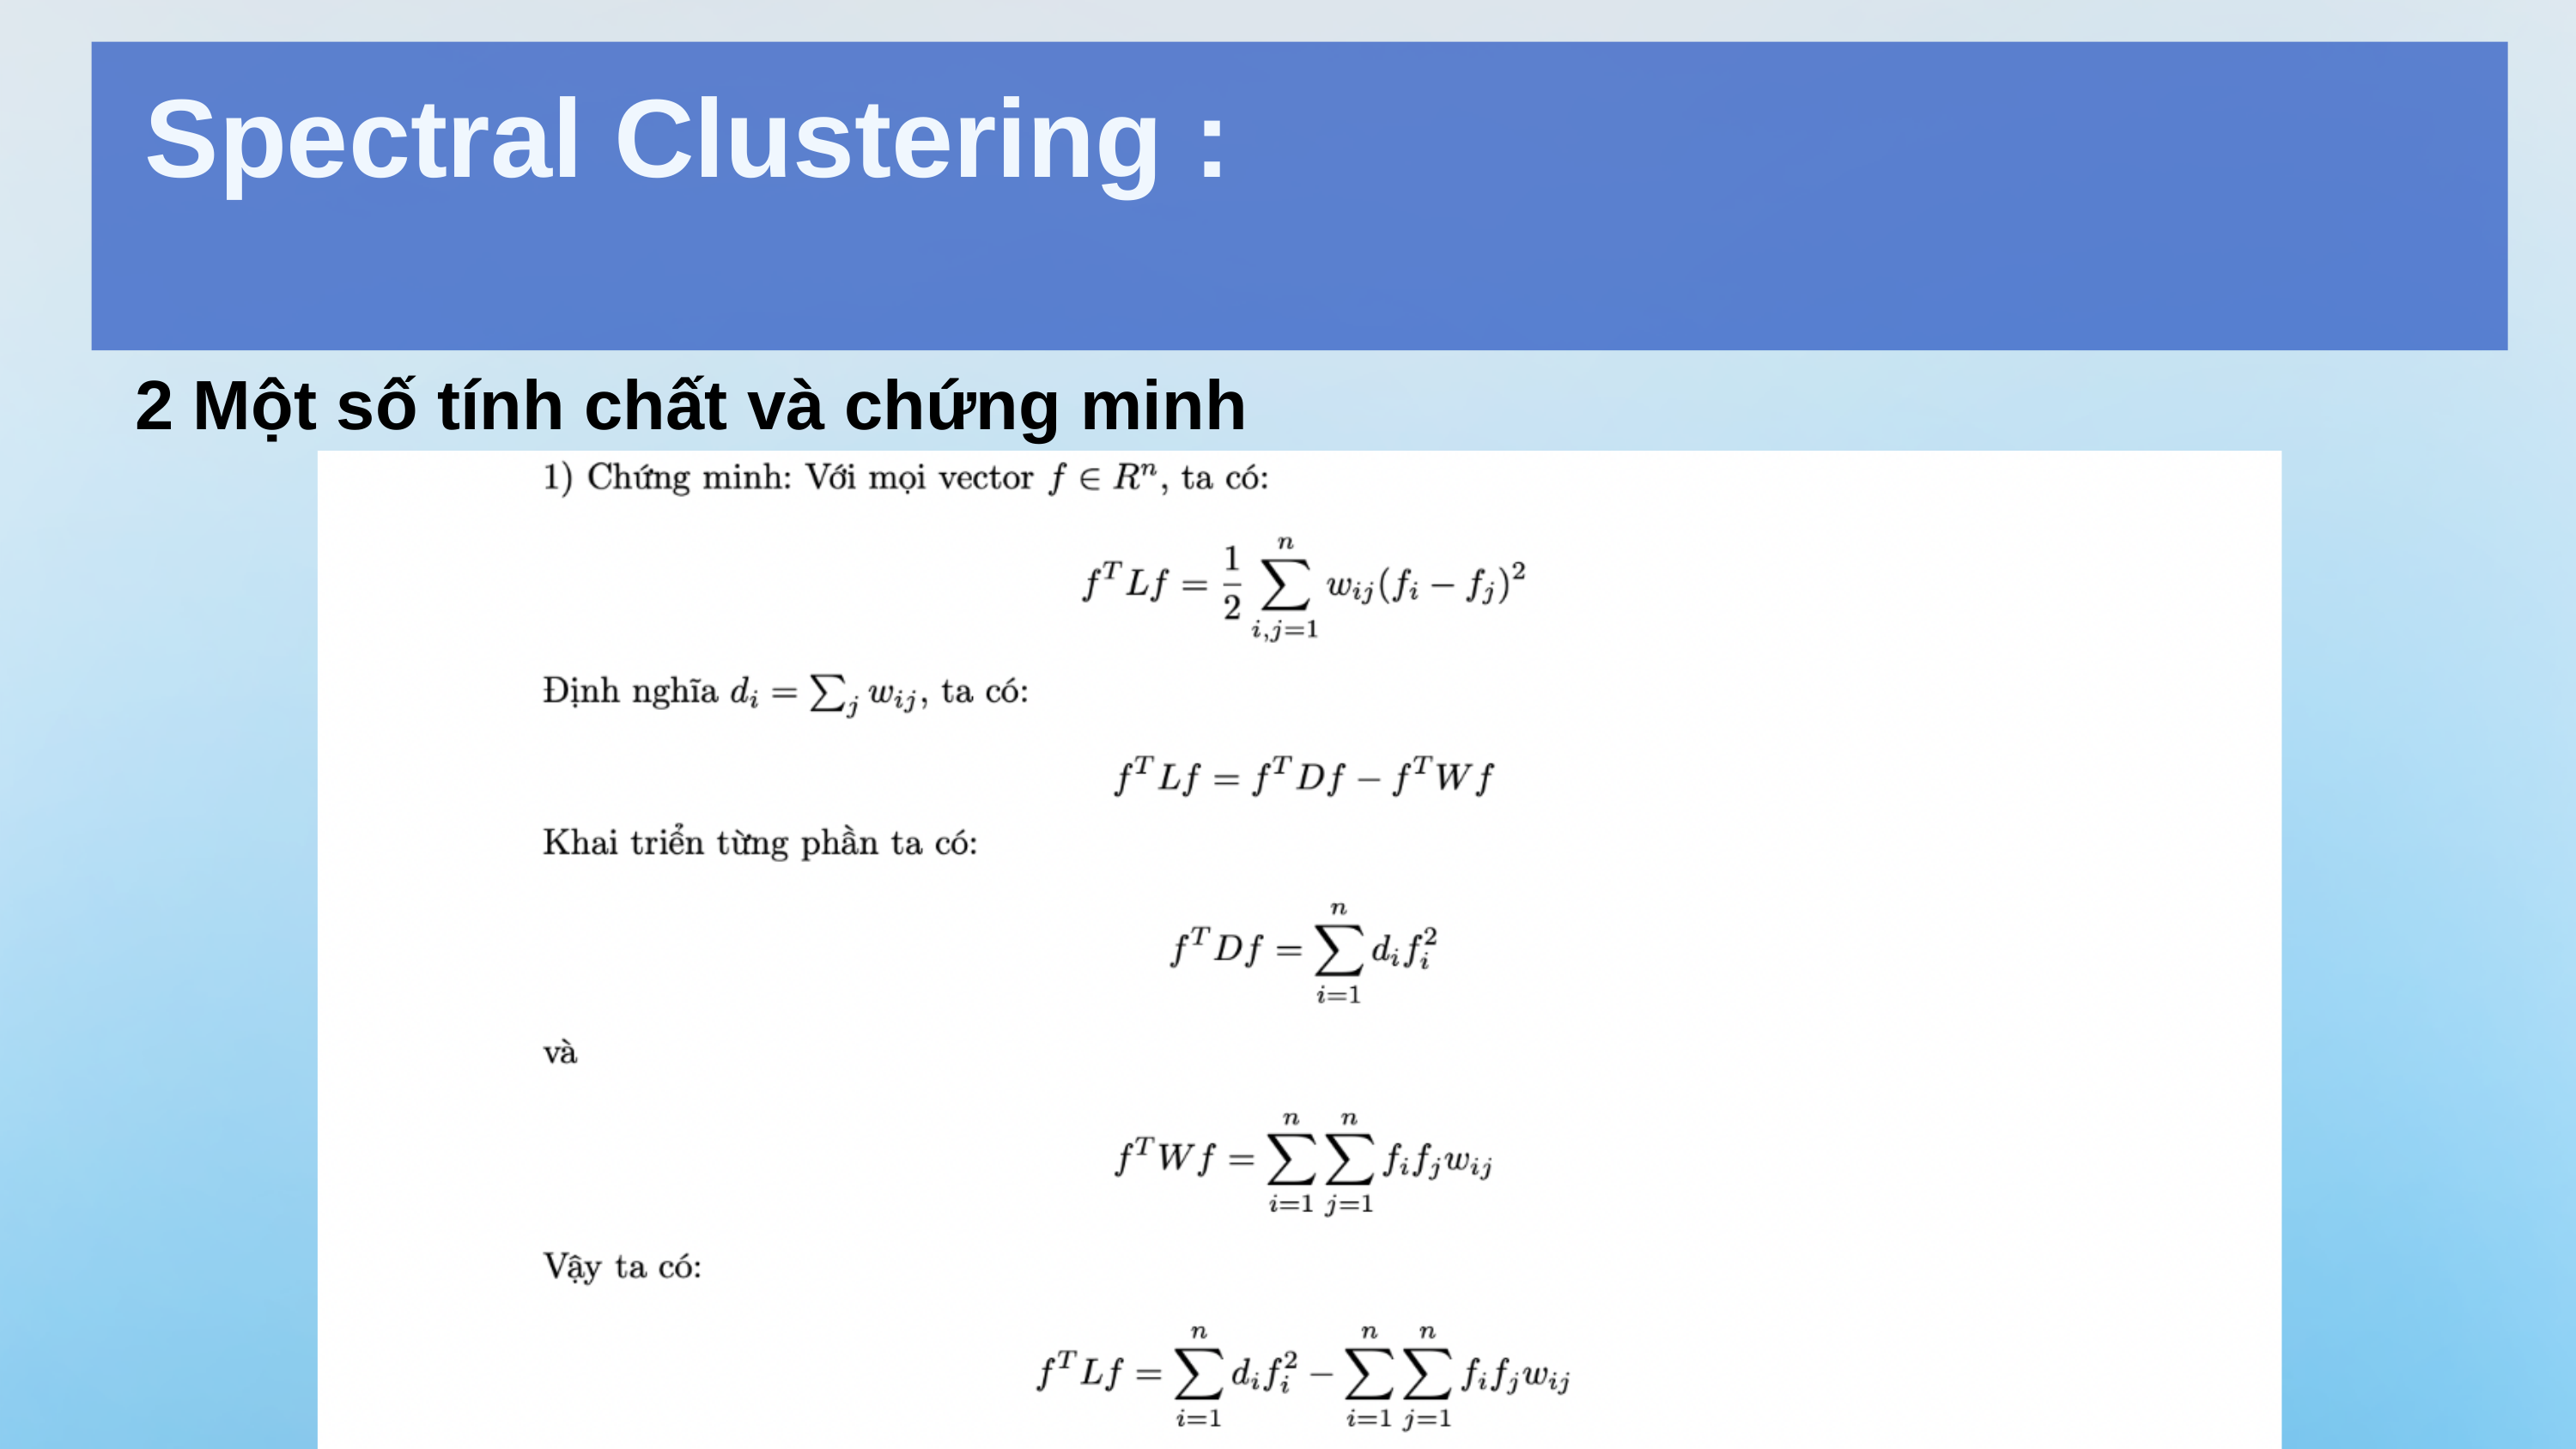

Spectral Clustering :
2 Một số tính chất và chứng minh